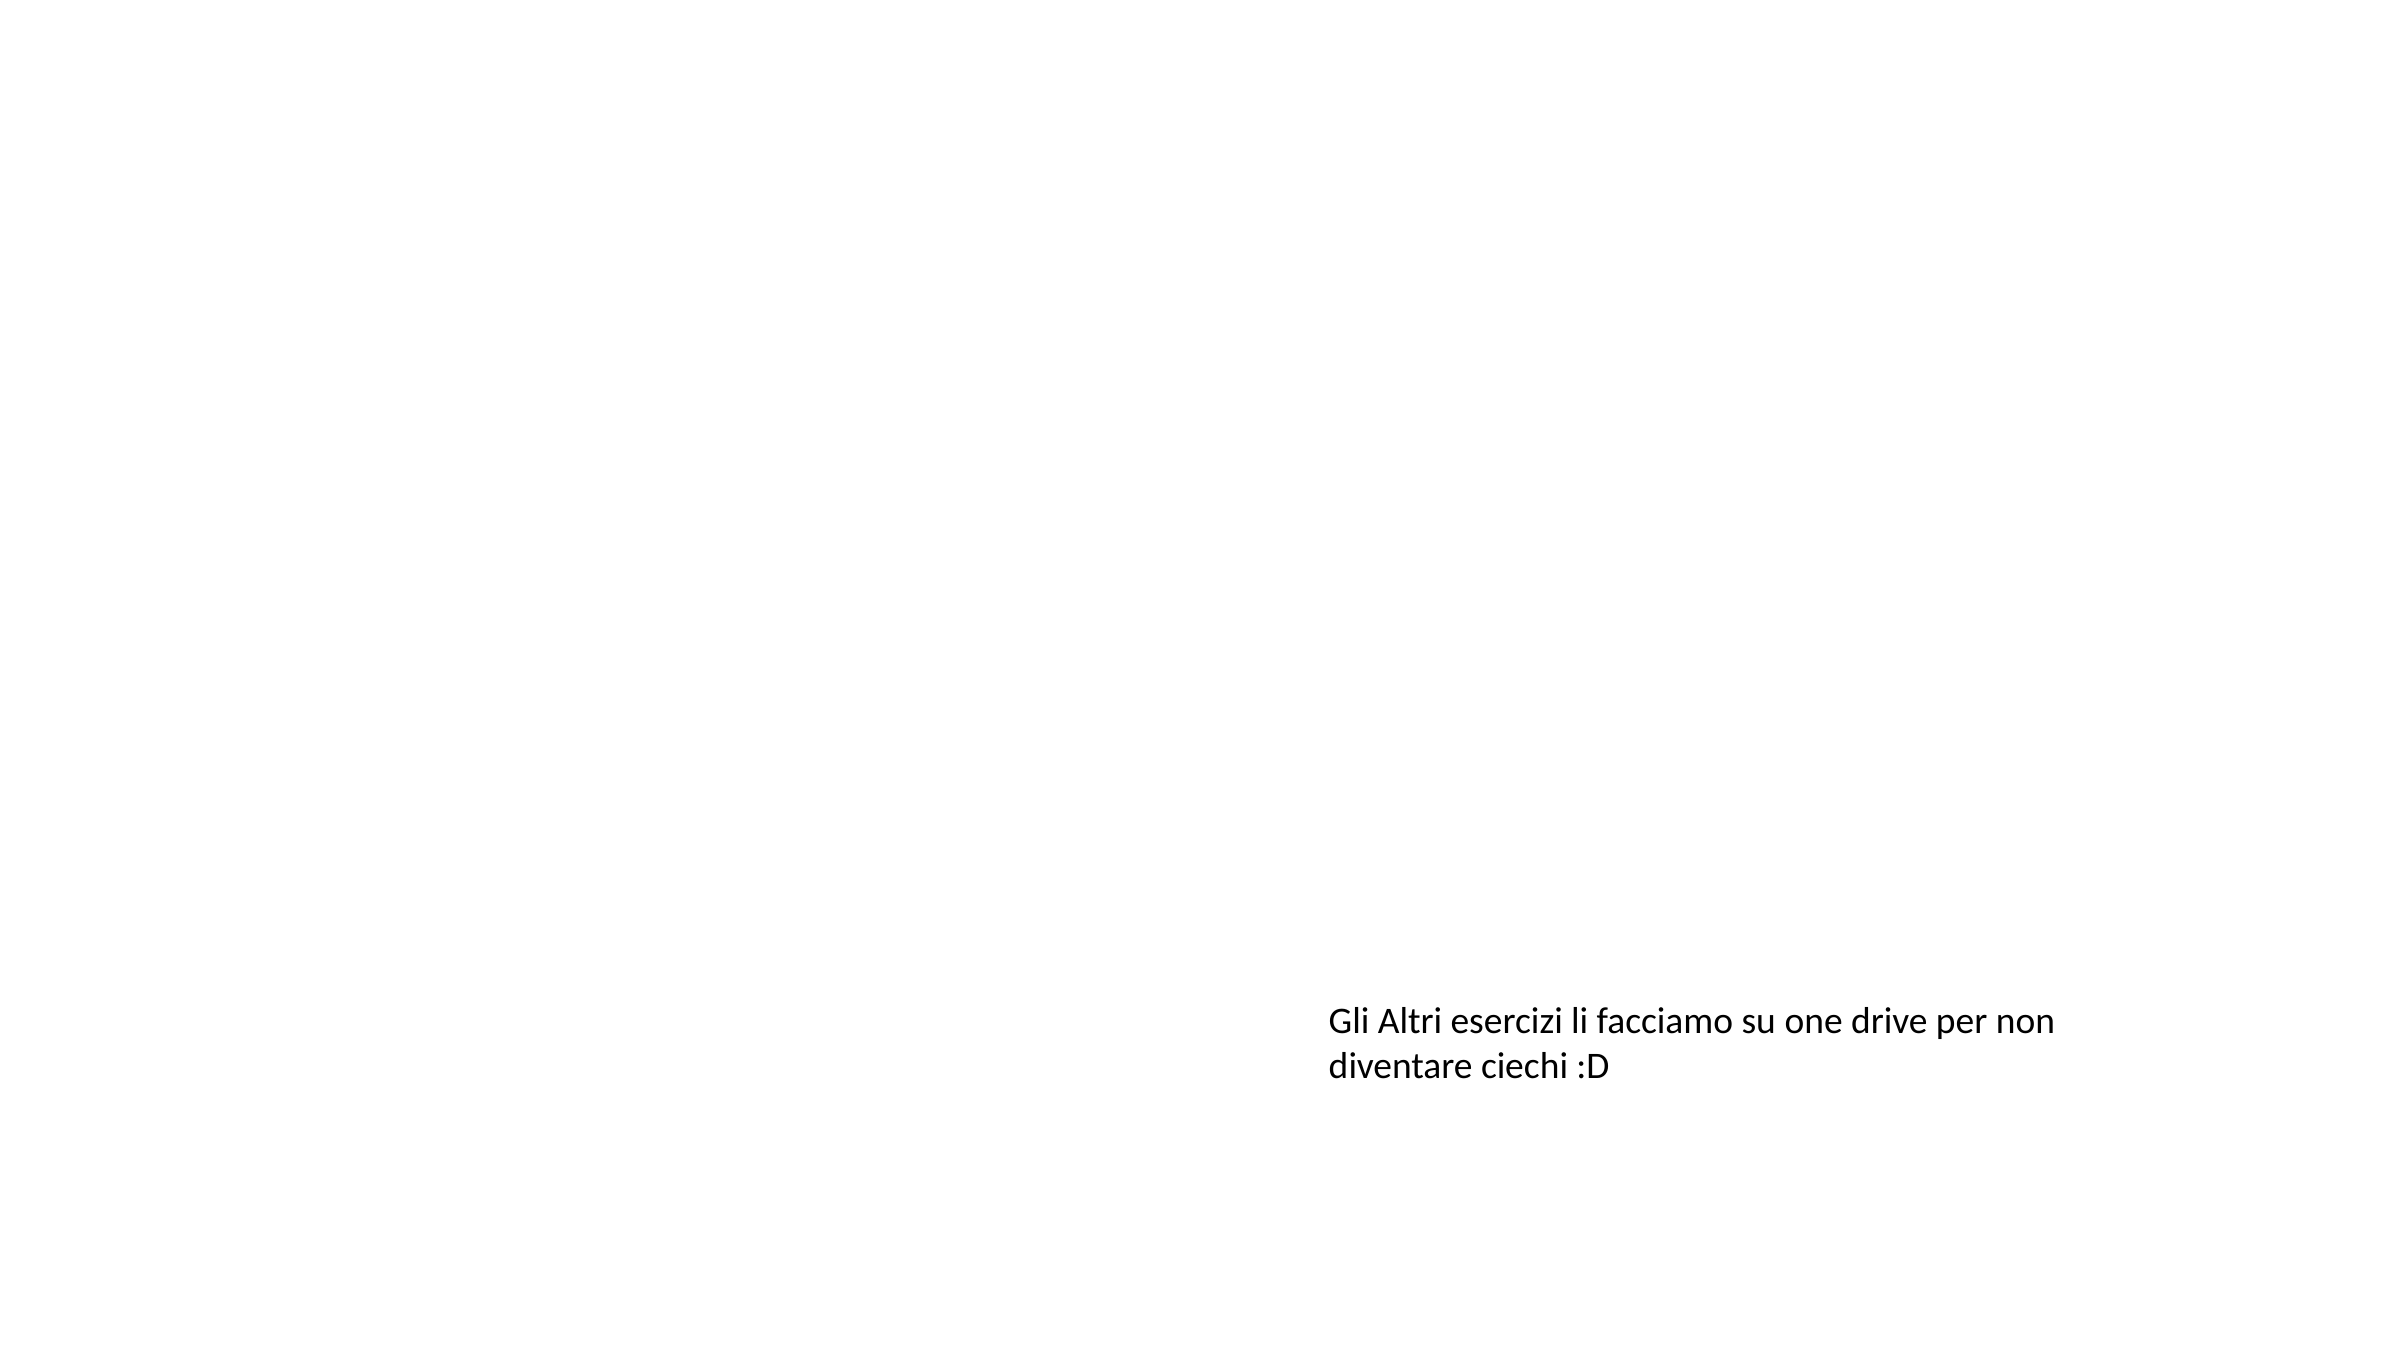

Gli Altri esercizi li facciamo su one drive per non diventare ciechi :D